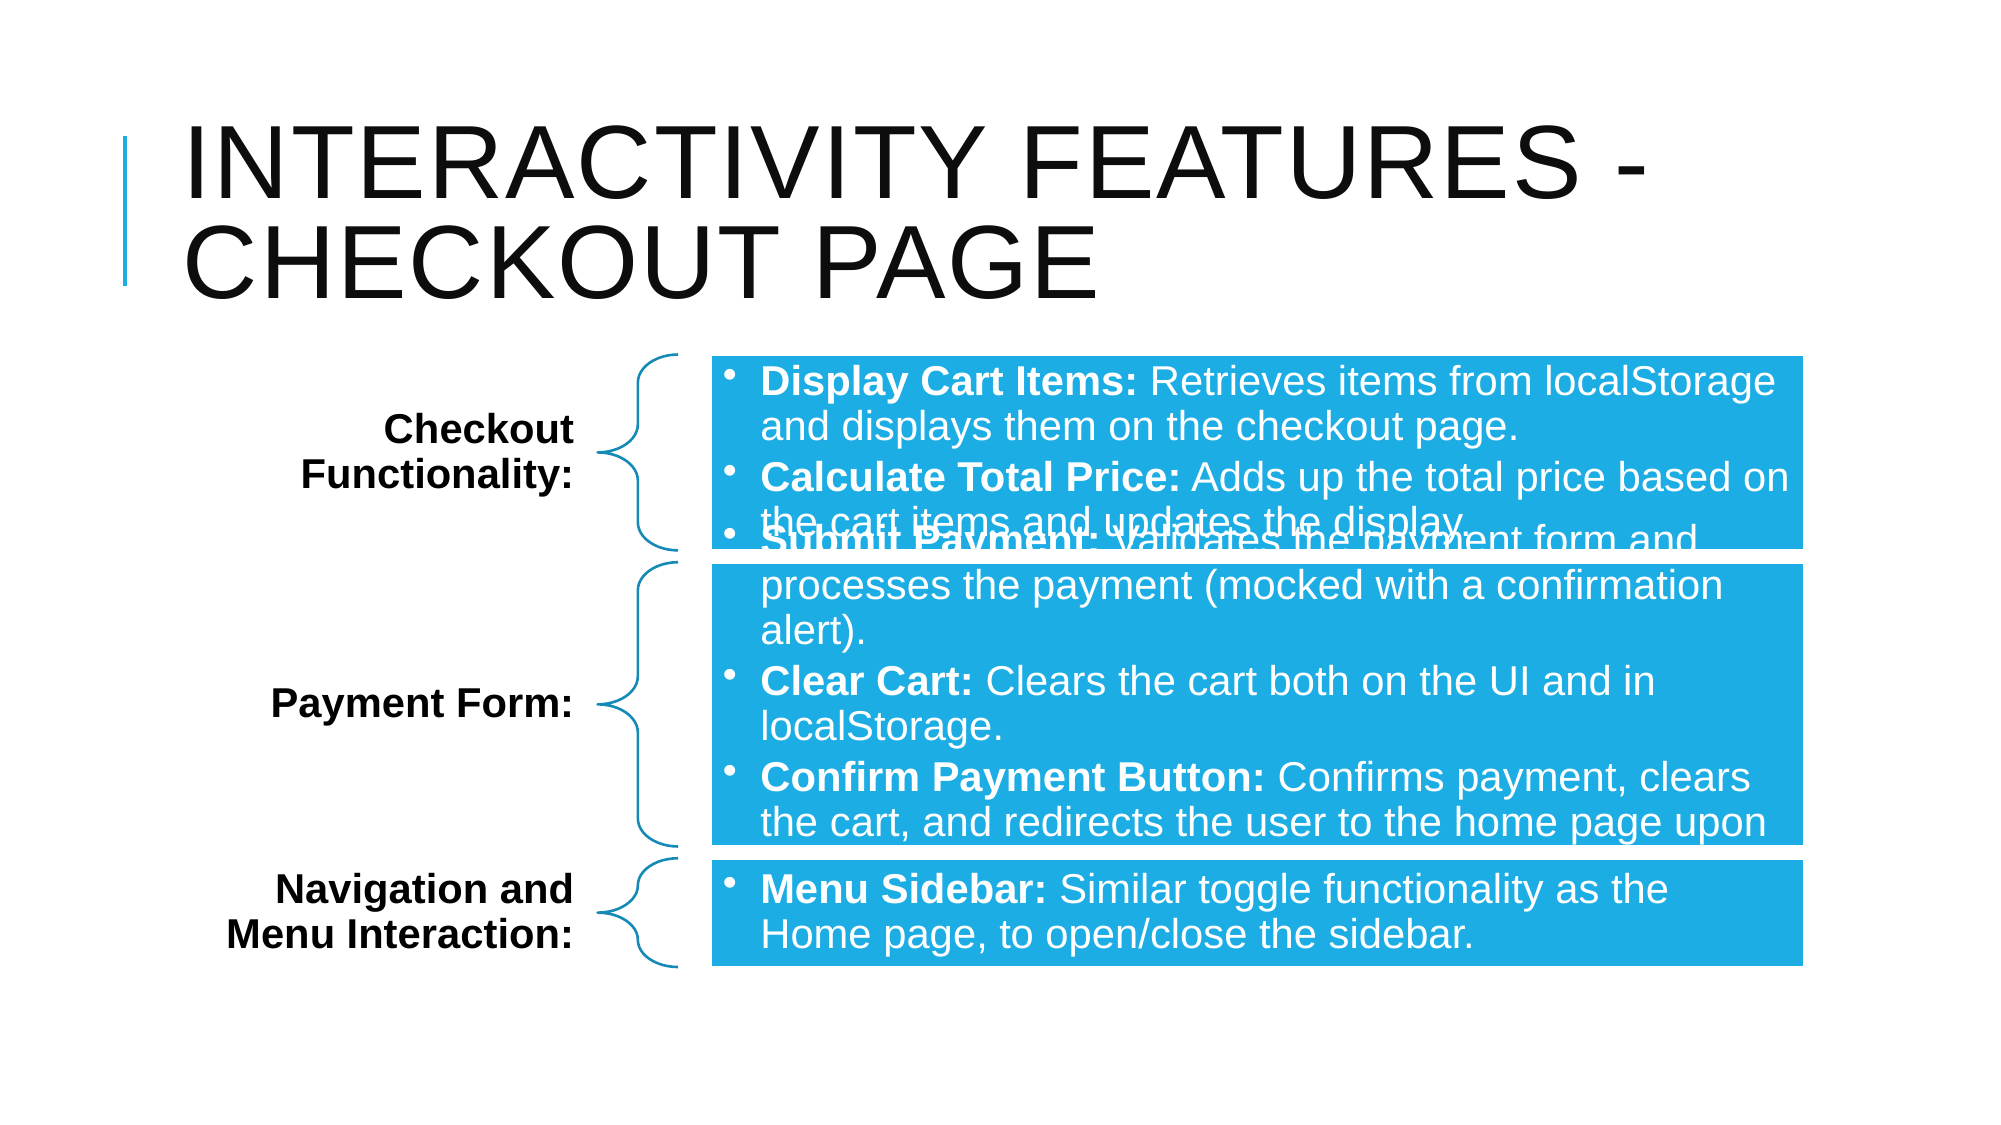

# Interactivity Features - Checkout Page
Checkout Functionality:
Display Cart Items: Retrieves items from localStorage and displays them on the checkout page.
Calculate Total Price: Adds up the total price based on the cart items and updates the display.
Payment Form:
Submit Payment: Validates the payment form and processes the payment (mocked with a confirmation alert).
Clear Cart: Clears the cart both on the UI and in localStorage.
Confirm Payment Button: Confirms payment, clears the cart, and redirects the user to the home page upon successful transaction.
Navigation and Menu Interaction:
Menu Sidebar: Similar toggle functionality as the Home page, to open/close the sidebar.